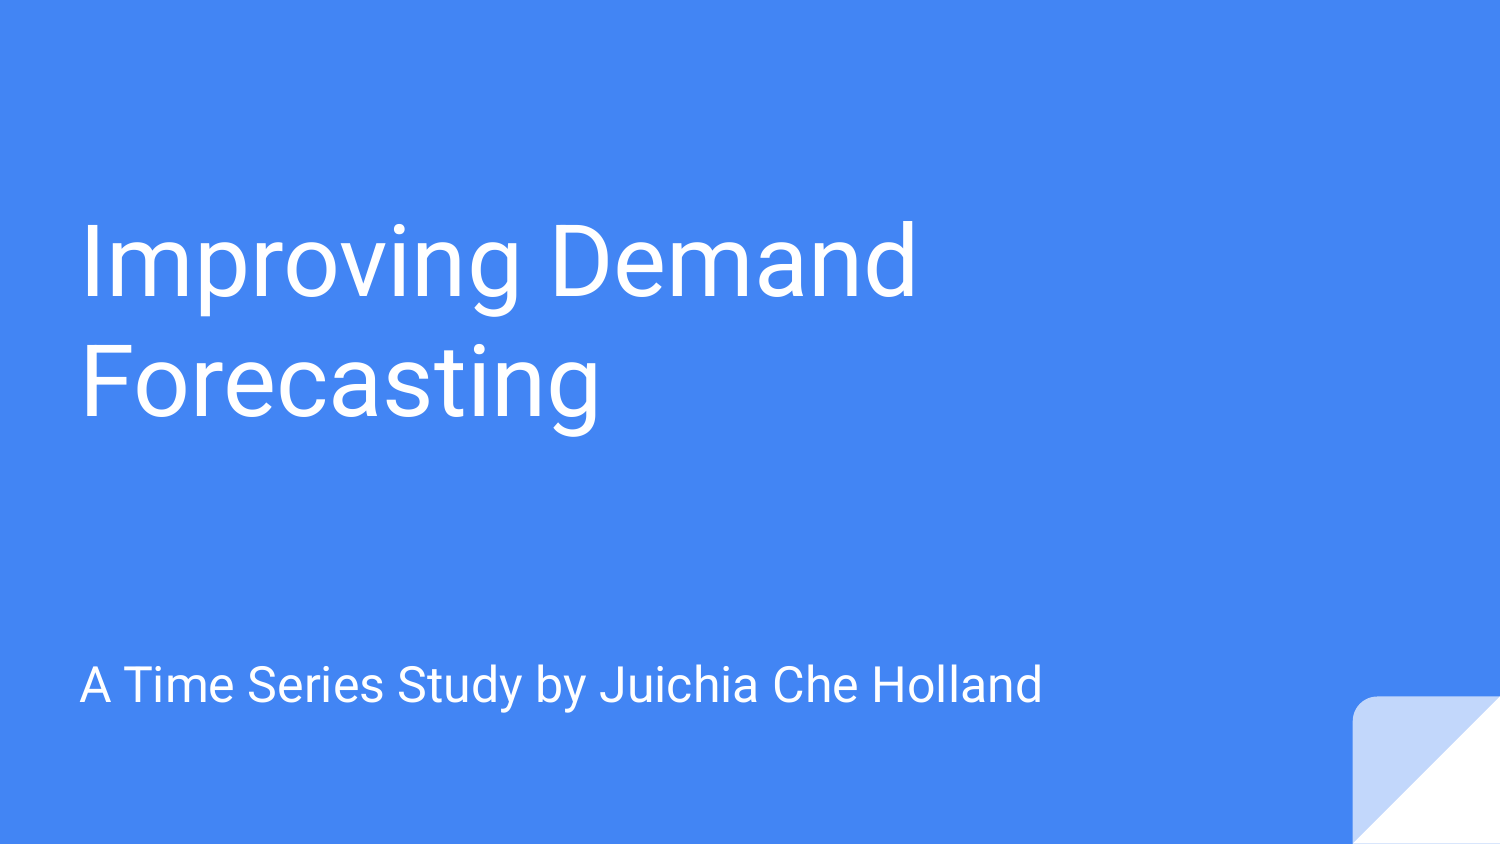

# Improving Demand Forecasting

A Time Series Study by Juichia Che Holland